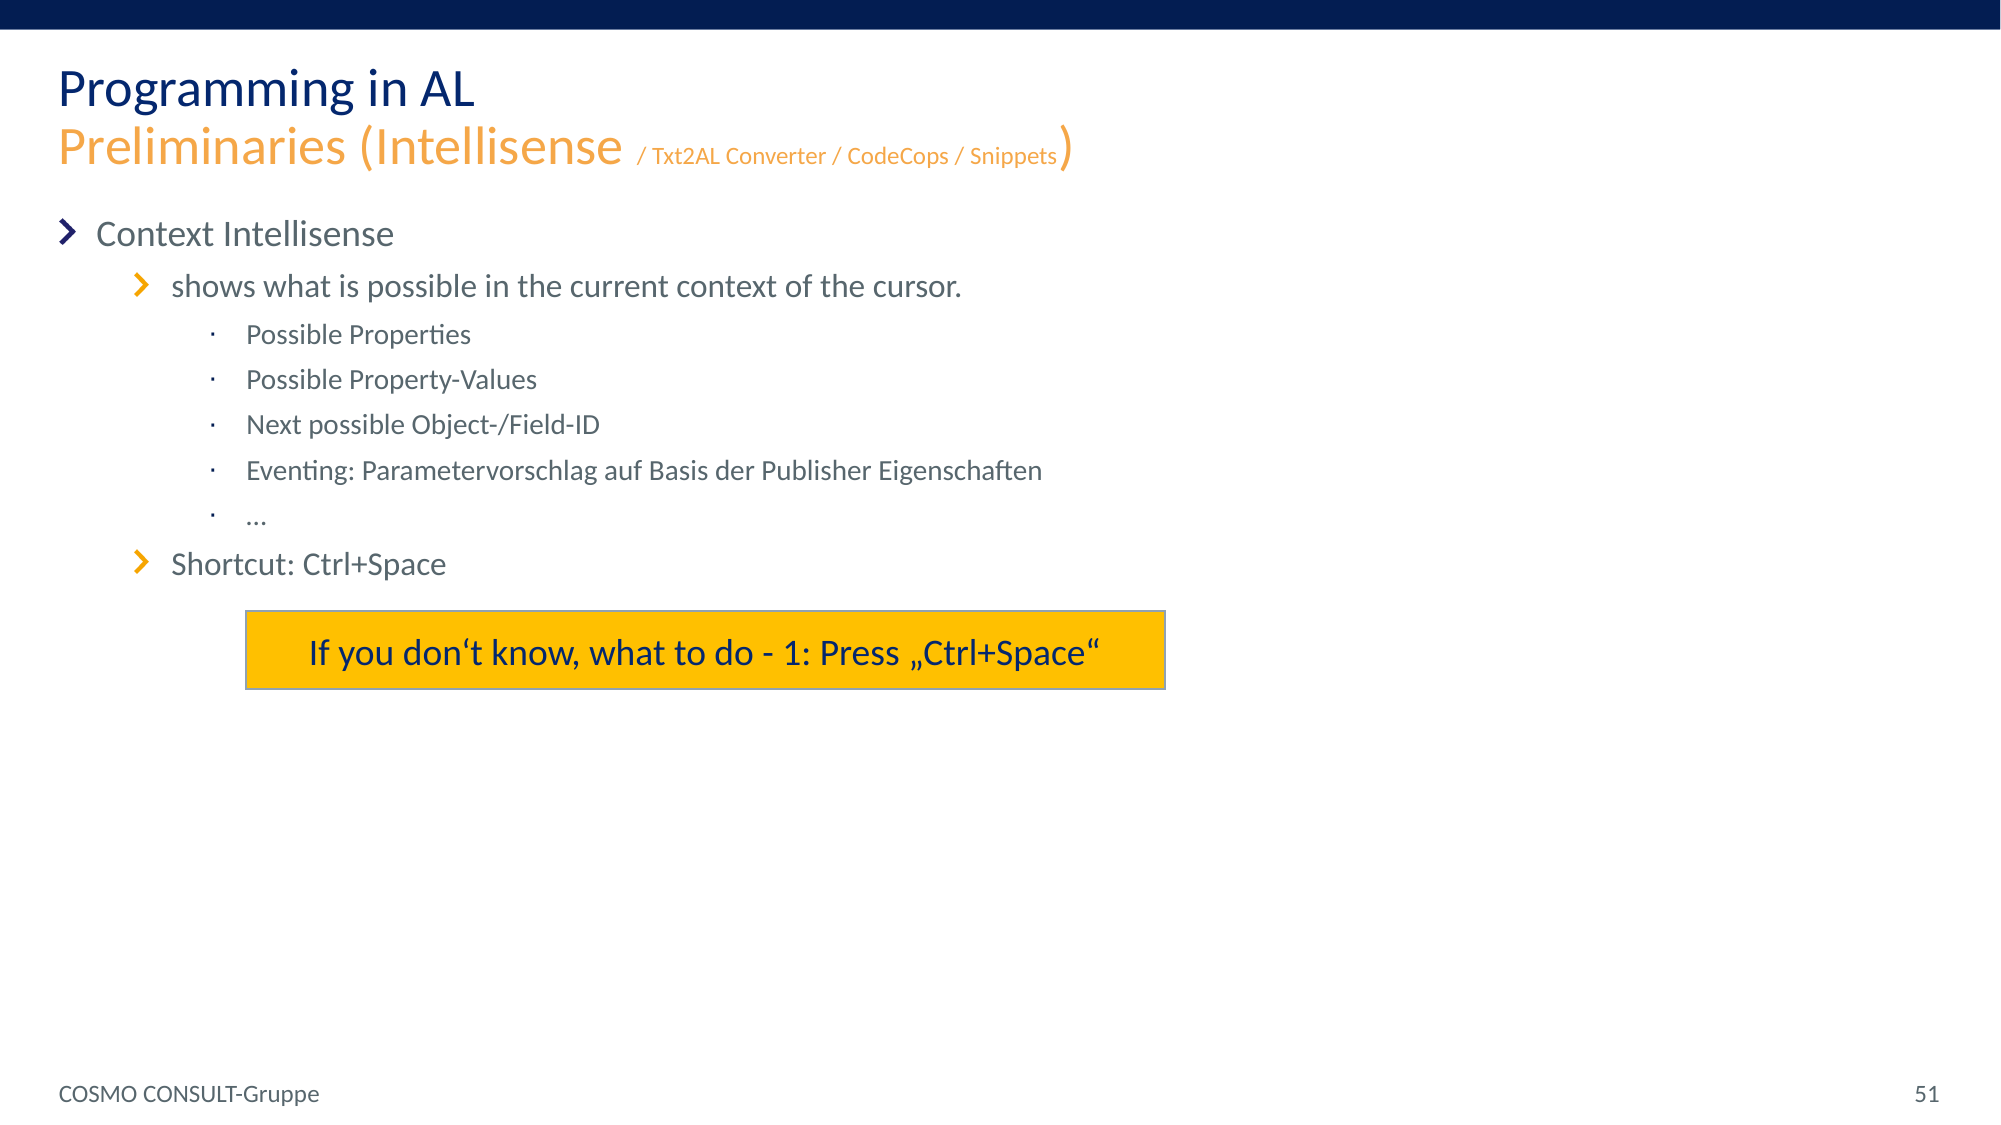

Programming in AL
Preliminaries (Intellisense / Txt2AL Converter / CodeCops / Snippets)

Context Intellisense
shows what is possible in the current context of the cursor.
Possible Properties
Possible Property-Values
Next possible Object-/Field-ID
Eventing: Parametervorschlag auf Basis der Publisher Eigenschaften
…
Shortcut: Ctrl+Space

If you don‘t know, what to do - 1: Press „Ctrl+Space“
COSMO CONSULT-Gruppe
 51